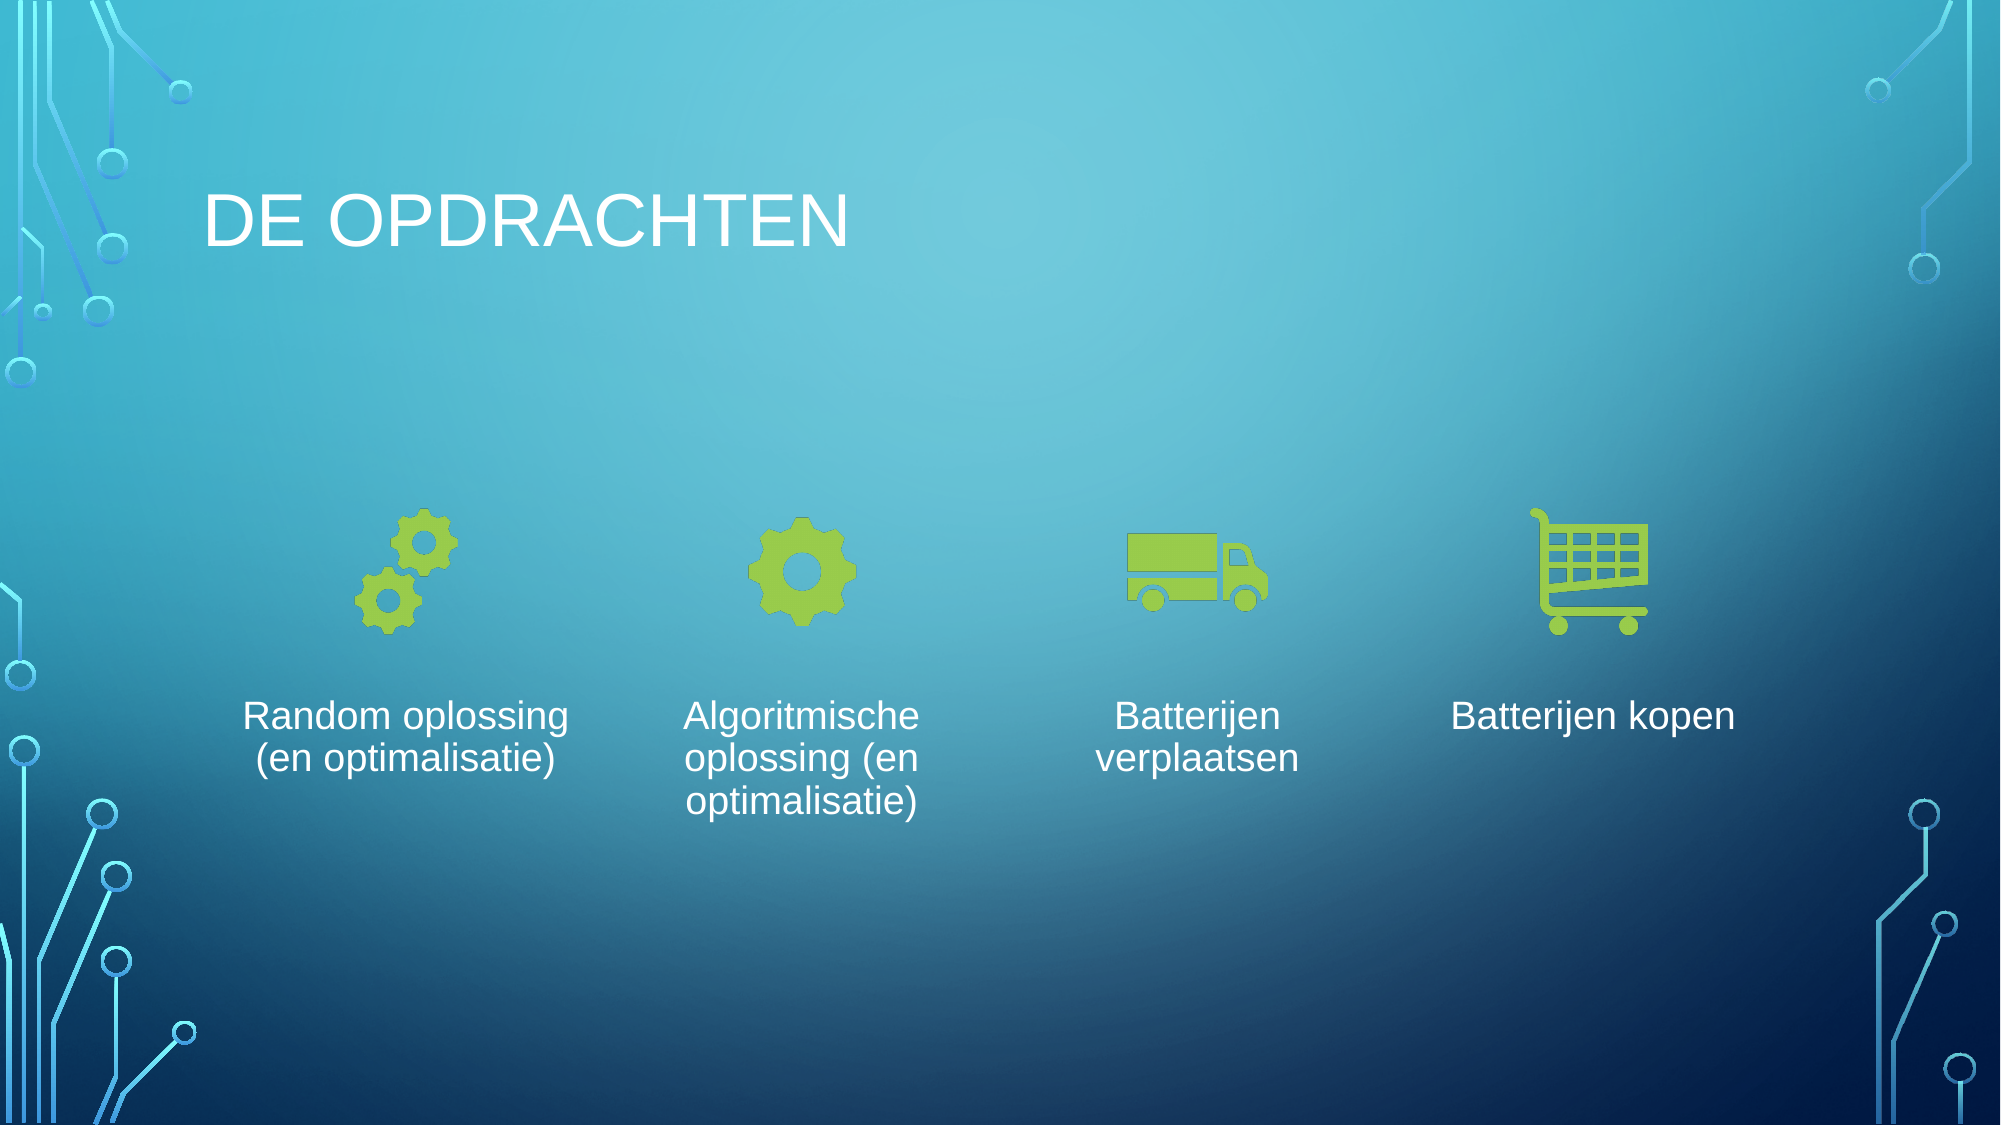

# De opdrachten
Random oplossing (en optimalisatie)
Algoritmische oplossing (en optimalisatie)
Batterijen verplaatsen
Batterijen kopen